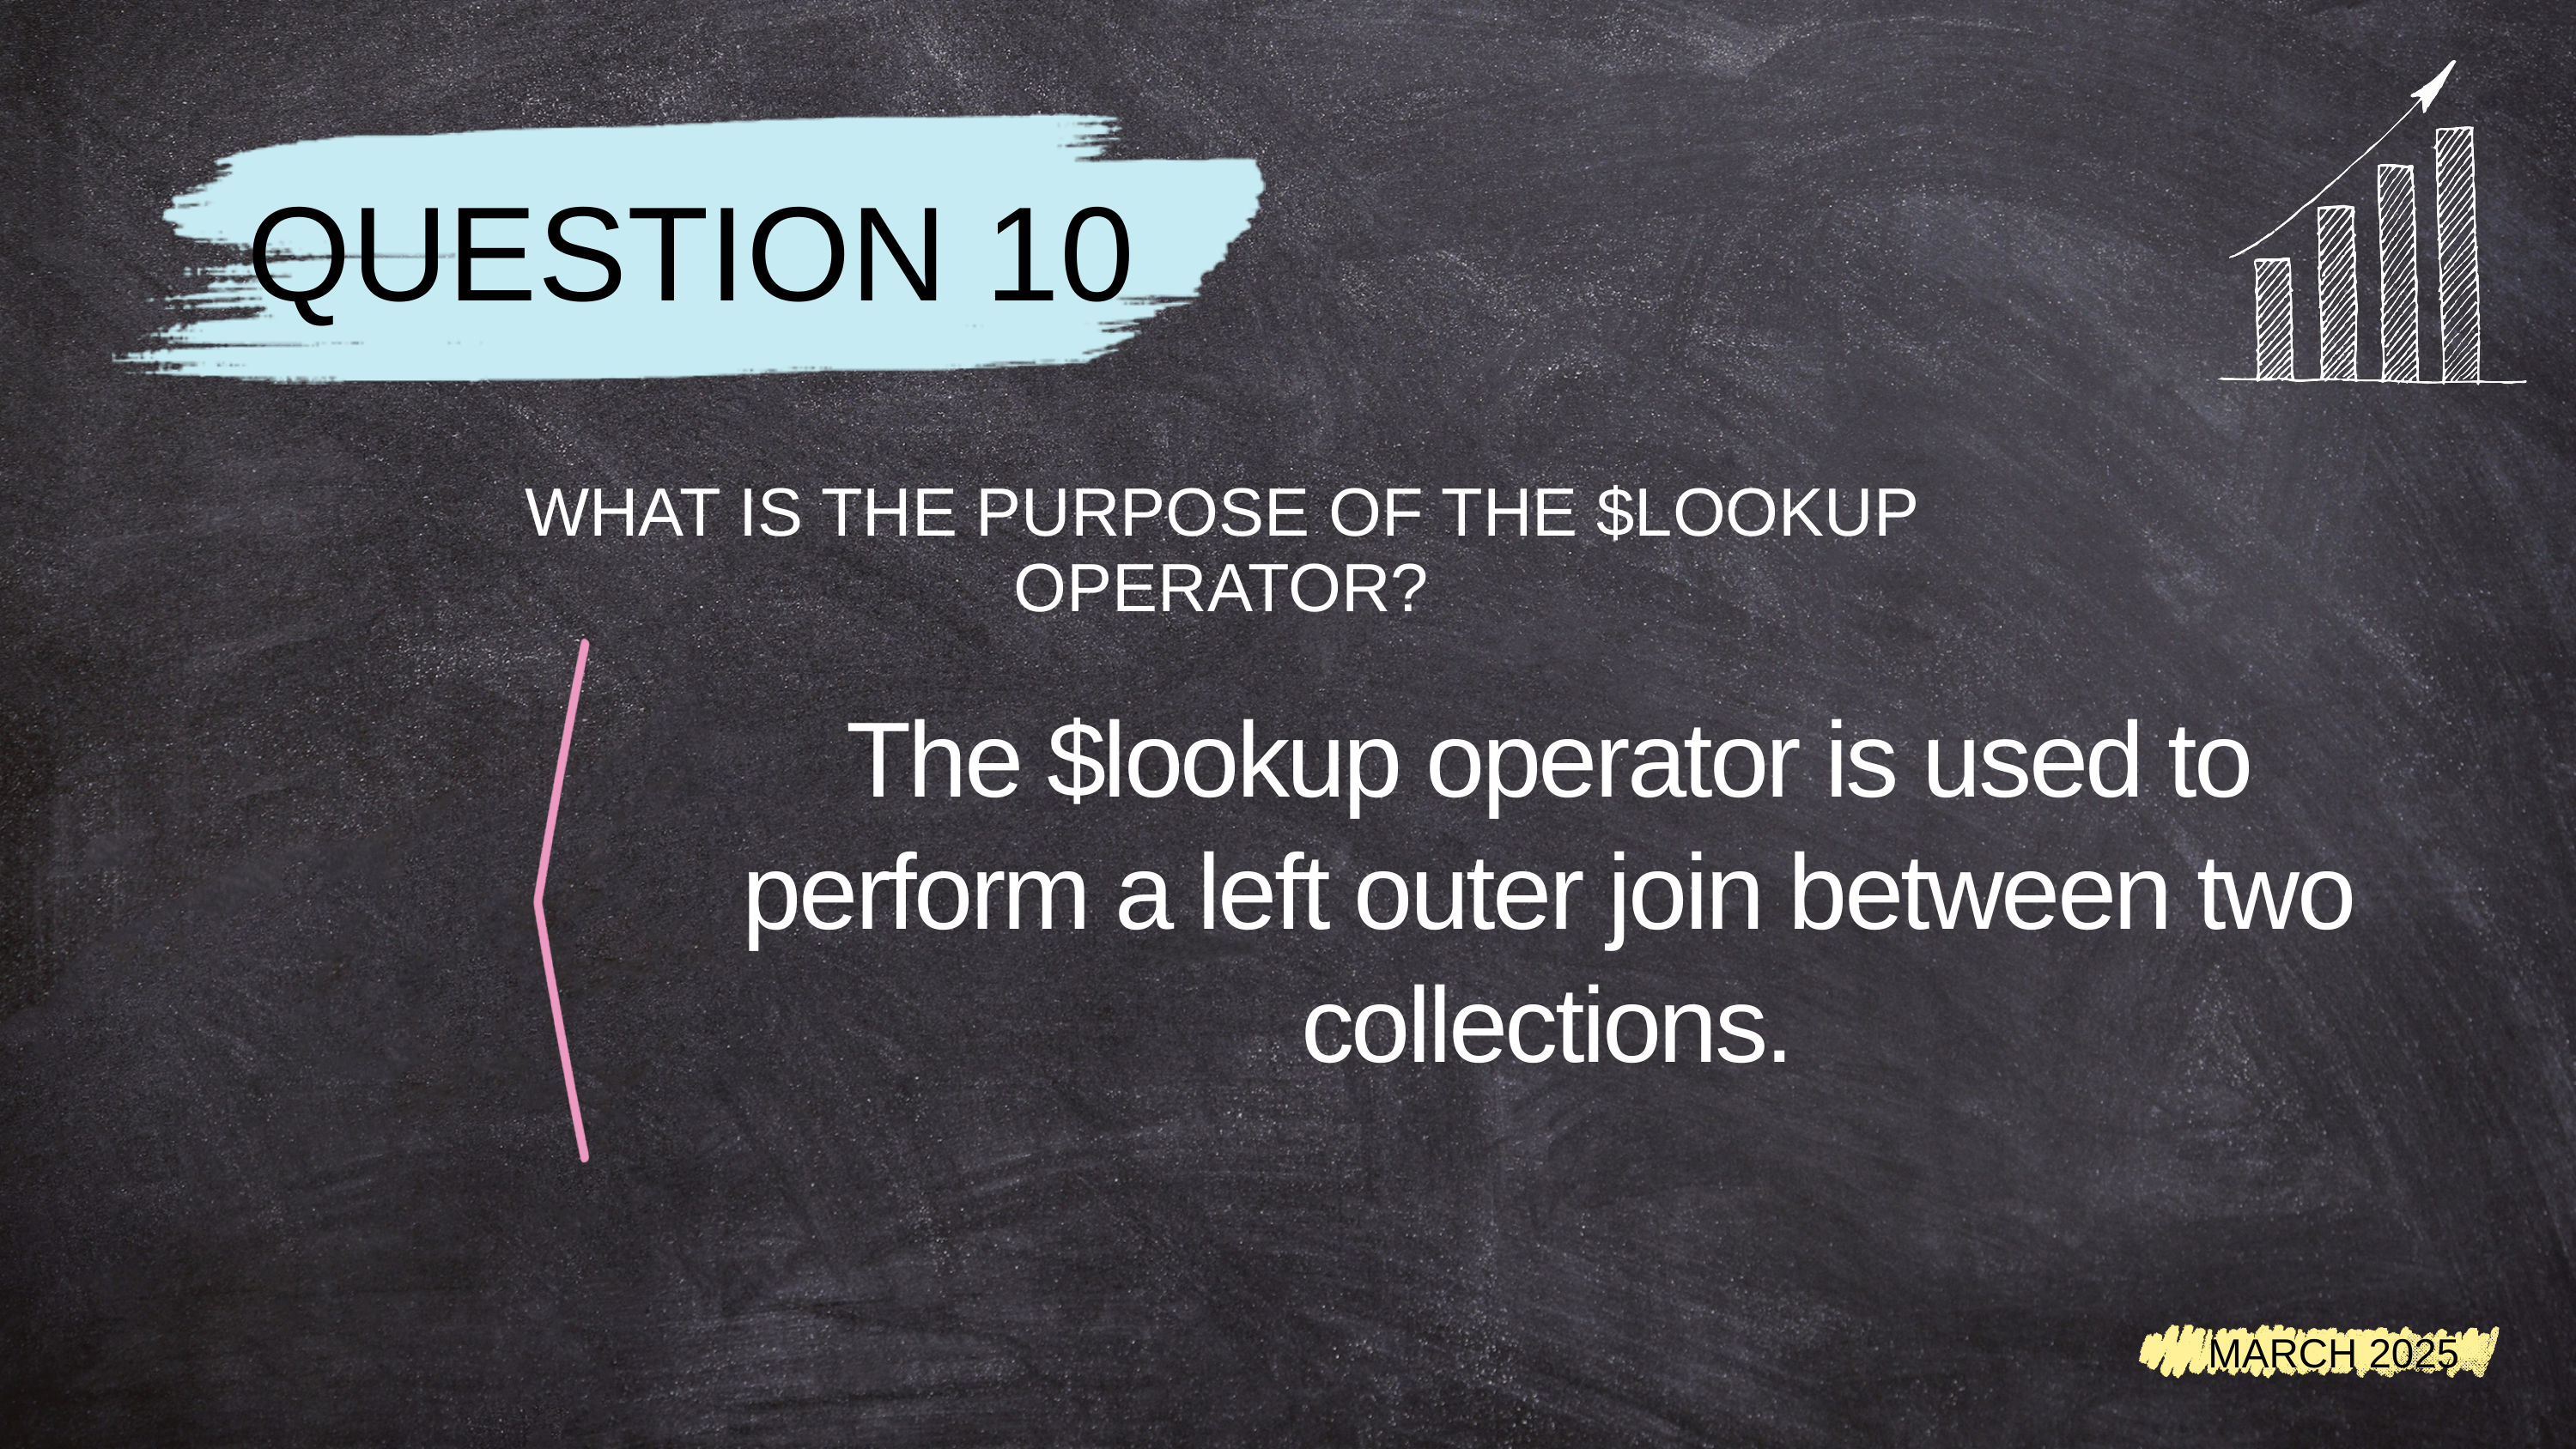

QUESTION 10
WHAT IS THE PURPOSE OF THE $LOOKUP OPERATOR?

The $lookup operator is used to perform a left outer join between two collections.

MARCH 2025